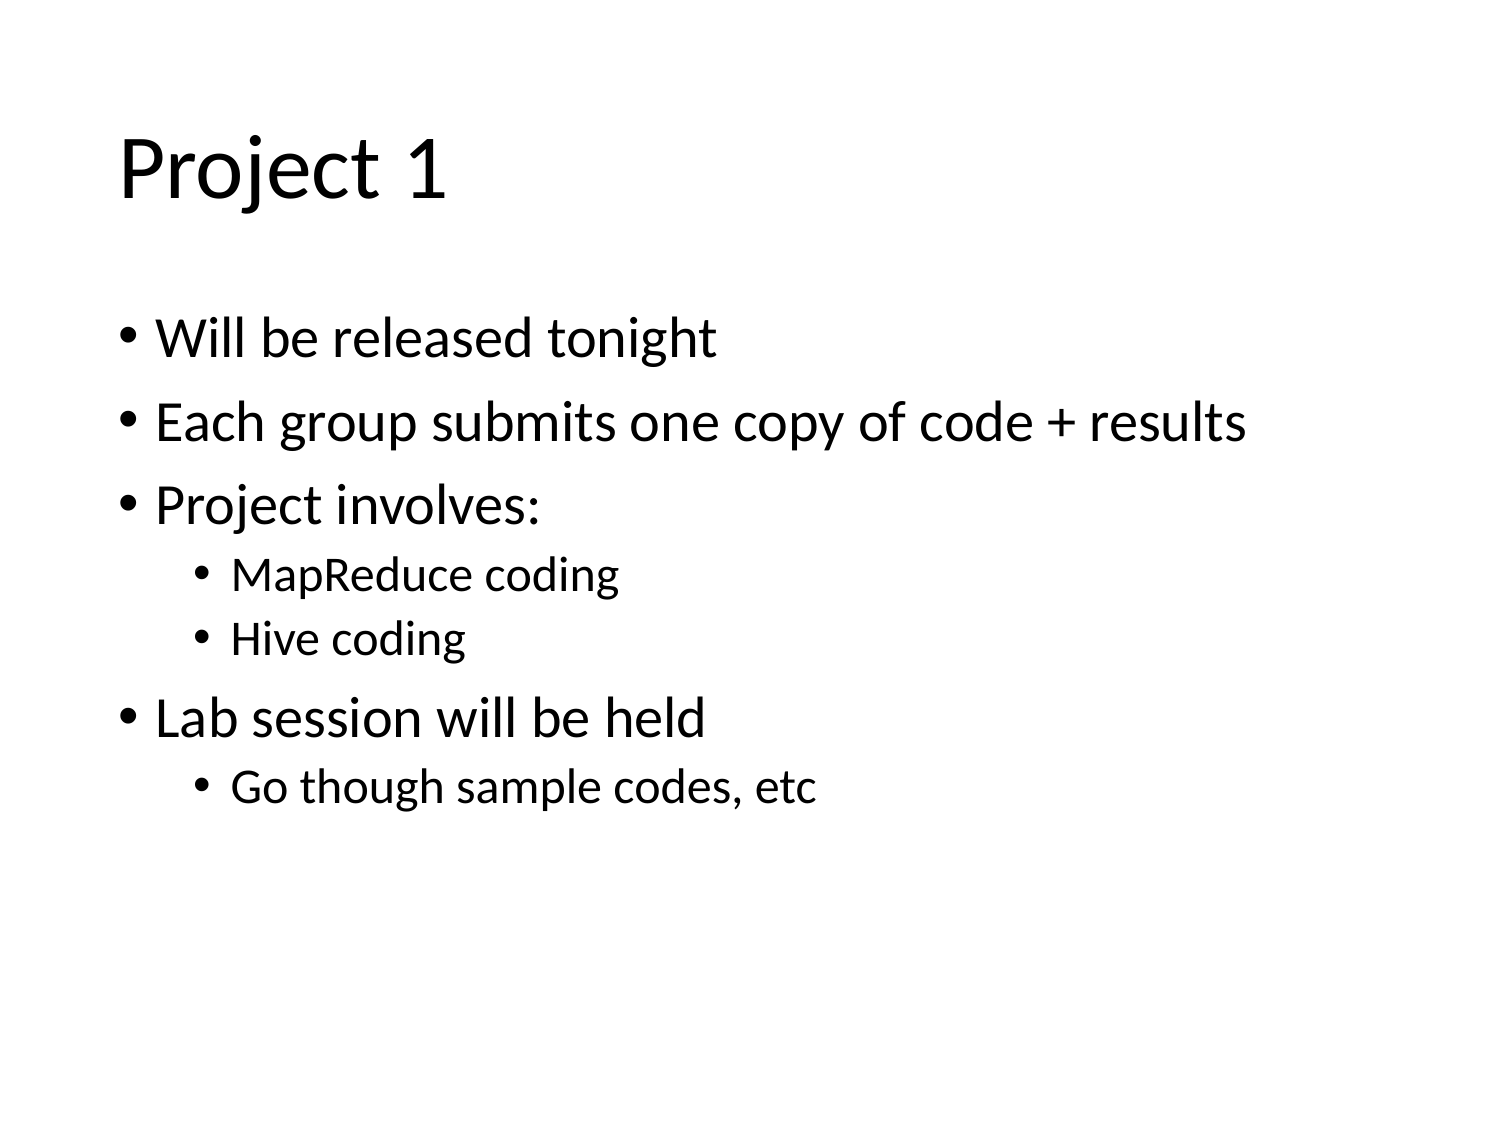

# Project 1
Will be released tonight
Each group submits one copy of code + results
Project involves:
MapReduce coding
Hive coding
Lab session will be held
Go though sample codes, etc